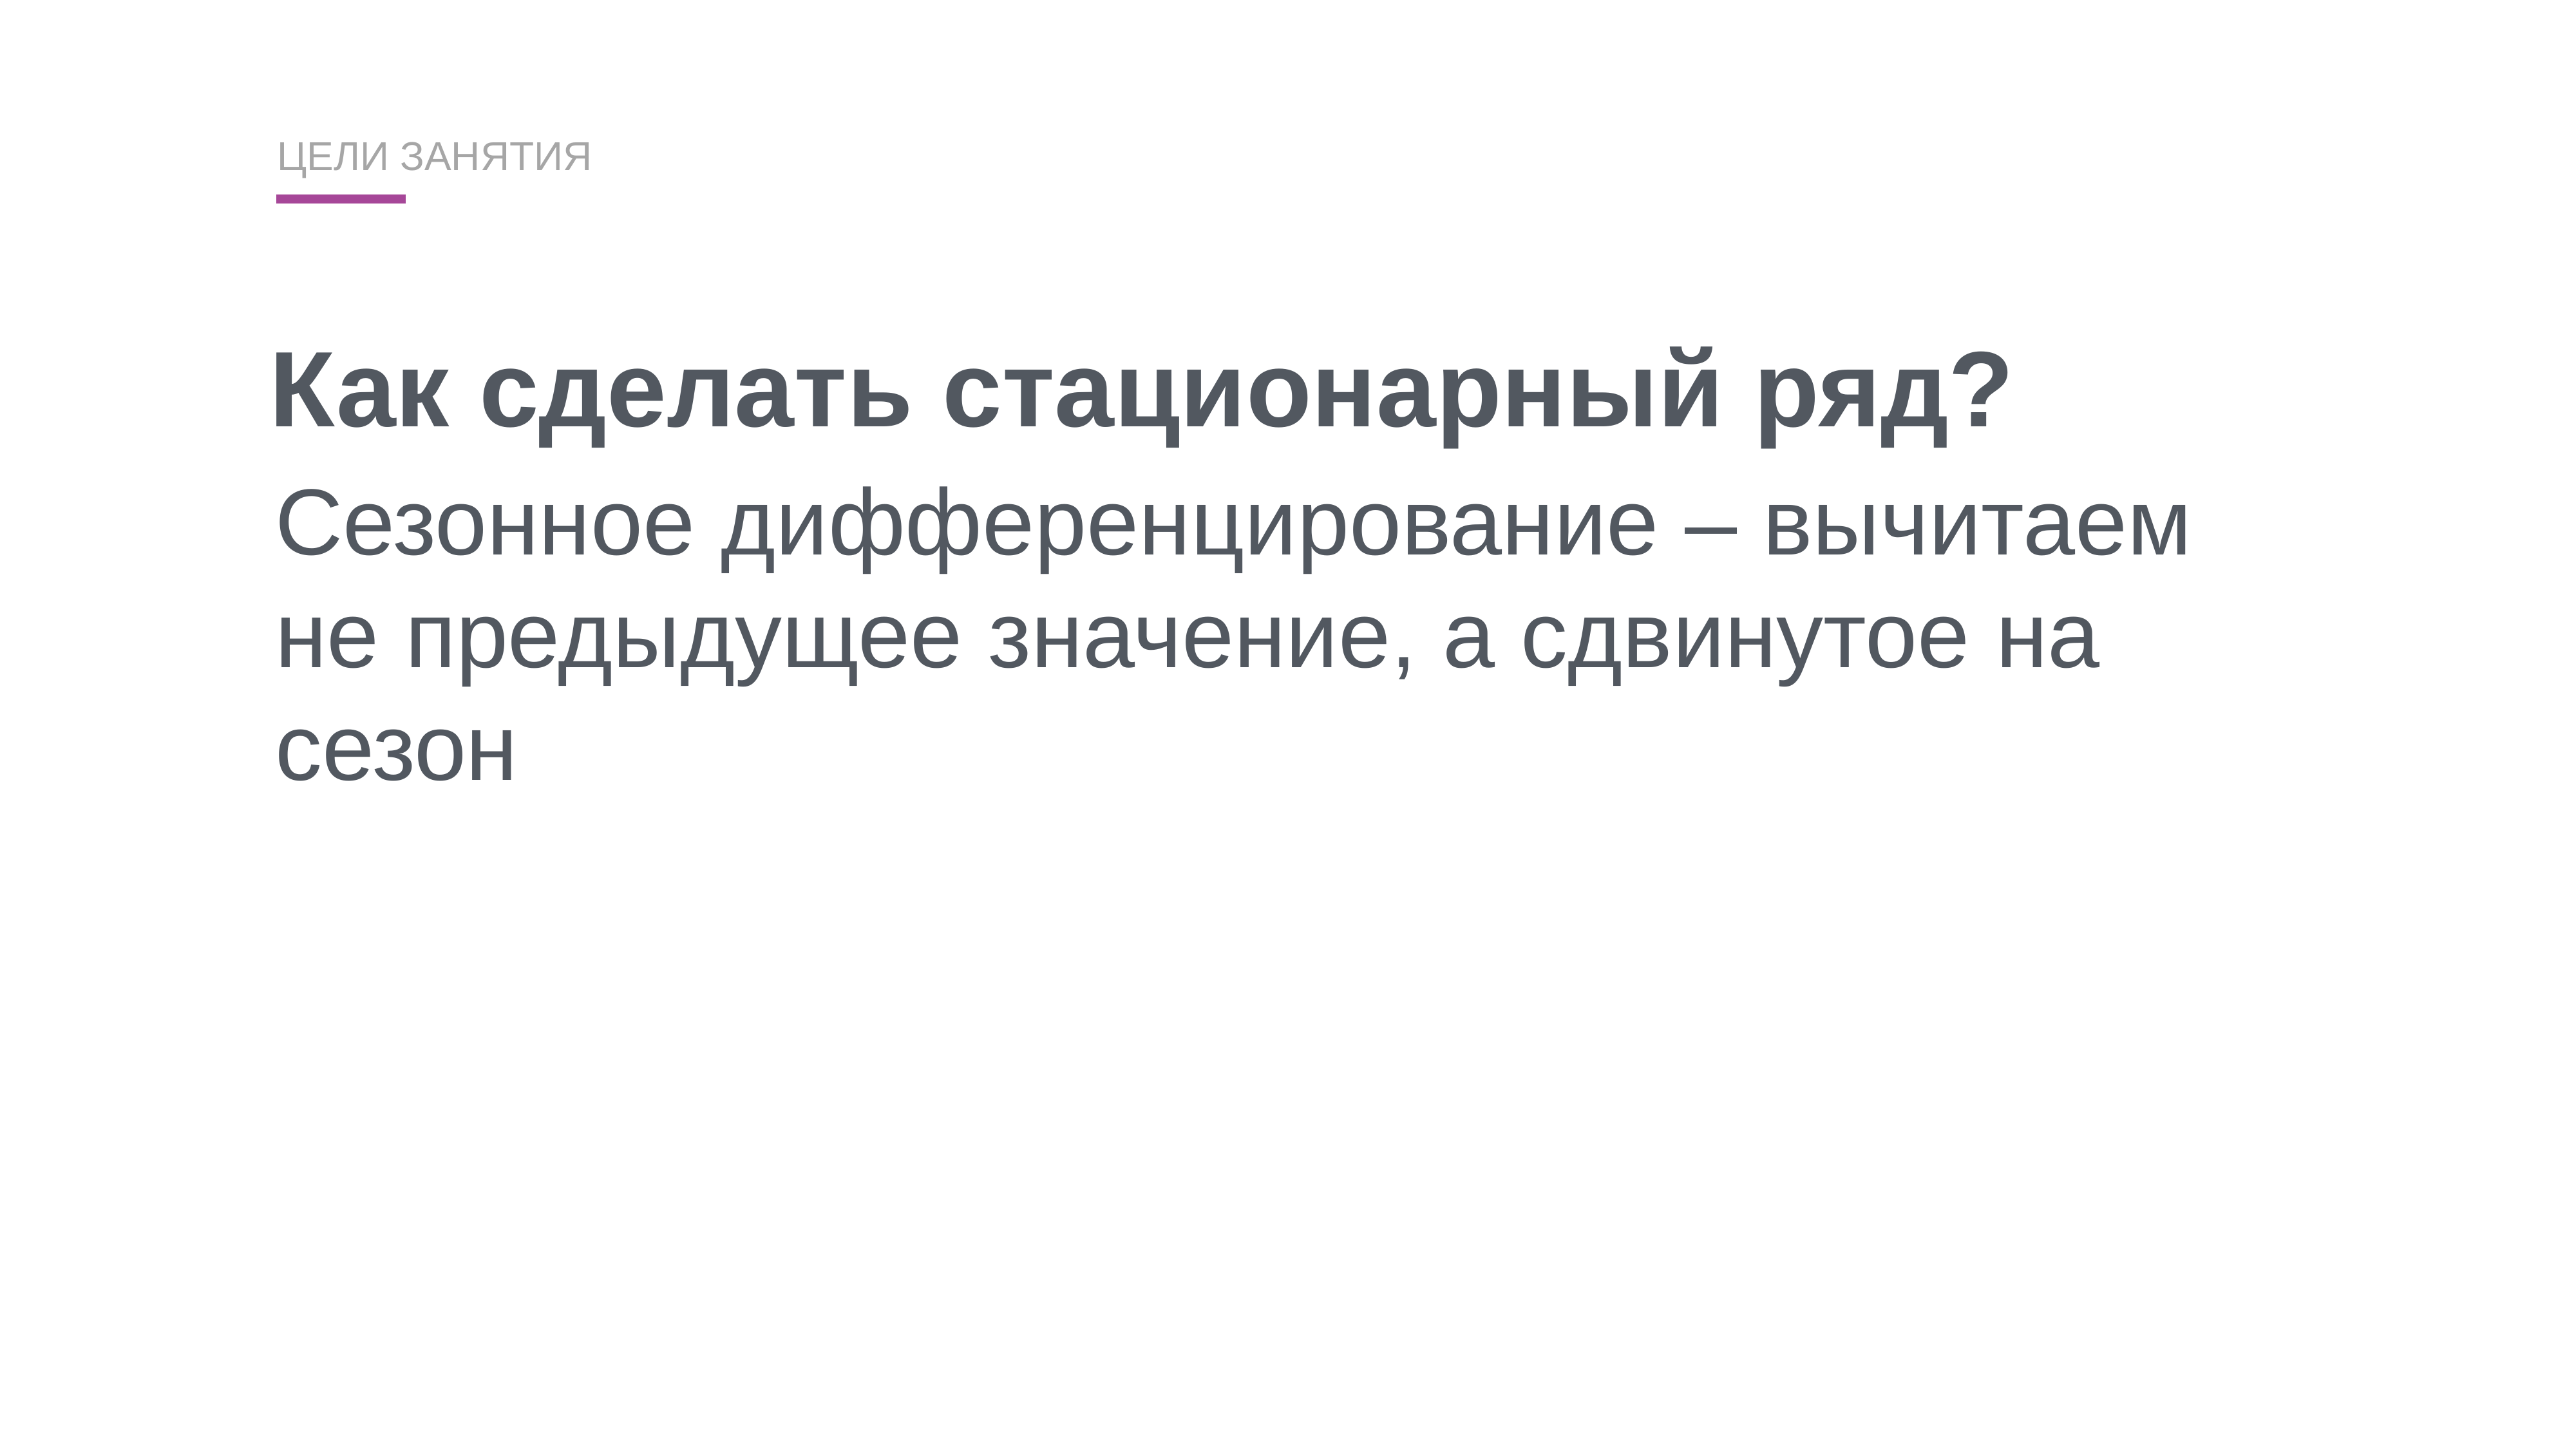

ЦЕЛИ ЗАНЯТИЯ
Как сделать стационарный ряд?
Сезонное дифференцирование – вычитаем не предыдущее значение, а сдвинутое на сезон